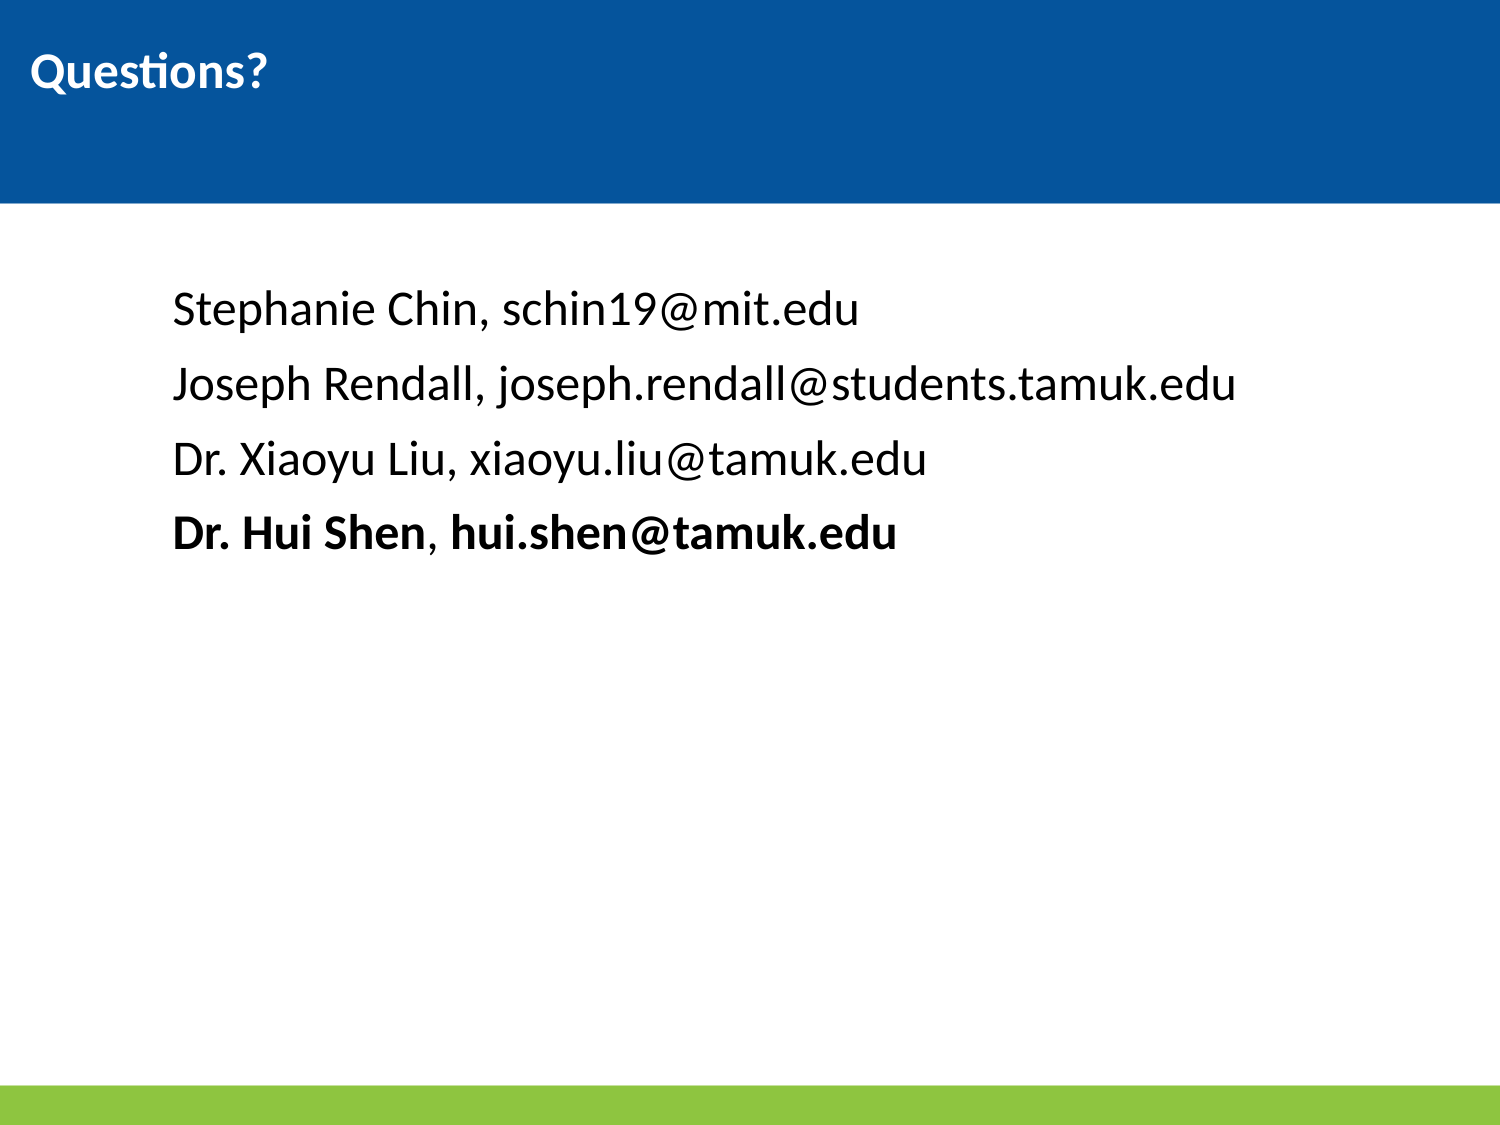

# Questions?
Stephanie Chin, schin19@mit.edu
Joseph Rendall, joseph.rendall@students.tamuk.edu
Dr. Xiaoyu Liu, xiaoyu.liu@tamuk.edu
Dr. Hui Shen, hui.shen@tamuk.edu